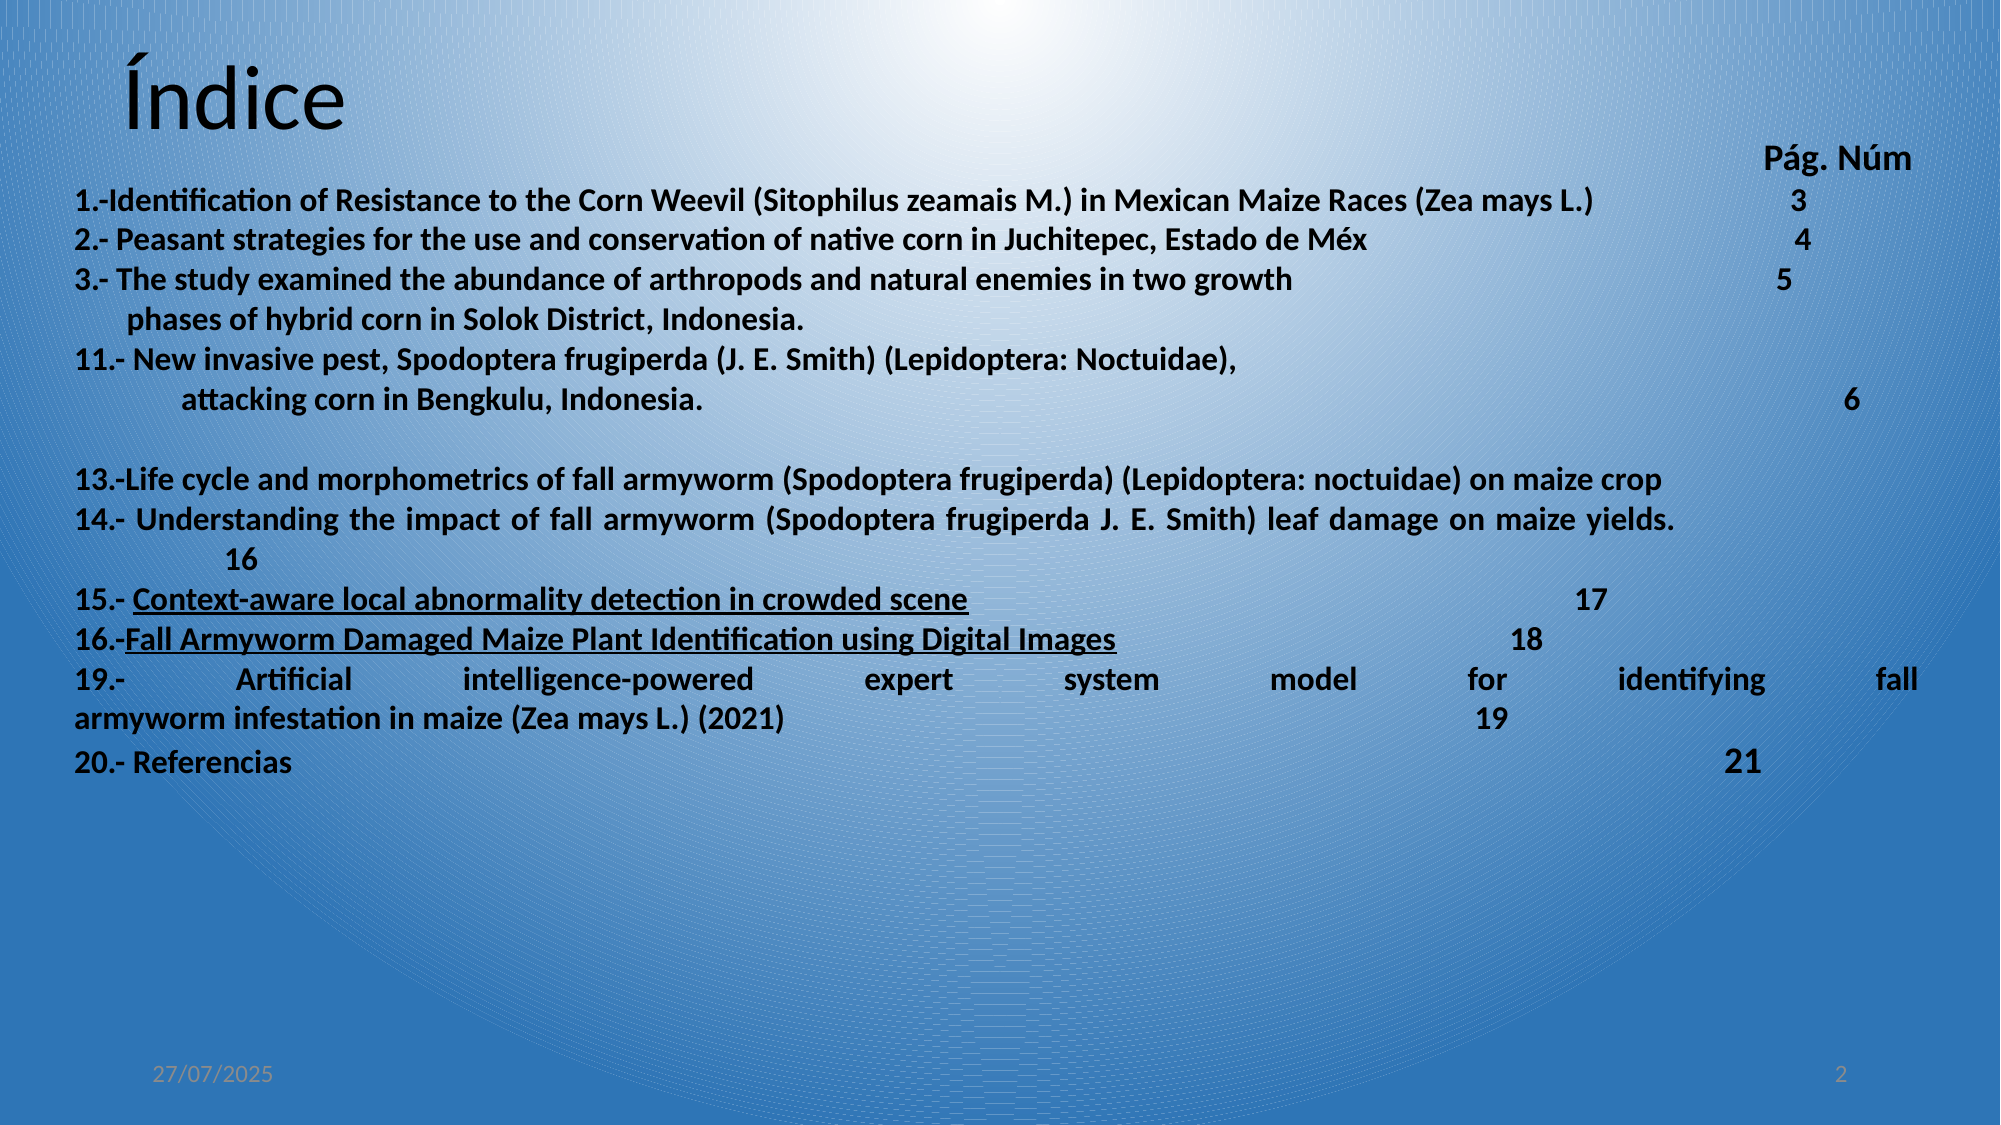

# Índice
   									                        Pág. Núm
1.-Identification of Resistance to the Corn Weevil (Sitophilus zeamais M.) in Mexican Maize Races (Zea mays L.)         3
2.- Peasant strategies for the use and conservation of native corn in Juchitepec, Estado de Méx                                                         4
3.- The study examined the abundance of arthropods and natural enemies in two growth                                     5
       phases of hybrid corn in Solok District, Indonesia.
11.- New invasive pest, Spodoptera frugiperda (J. E. Smith) (Lepidoptera: Noctuidae),
        attacking corn in Bengkulu, Indonesia.			                                                                        6
13.-Life cycle and morphometrics of fall armyworm (Spodoptera frugiperda) (Lepidoptera: noctuidae) on maize crop
14.- Understanding the impact of fall armyworm (Spodoptera frugiperda J. E. Smith) leaf damage on maize yields.			16
15.- Context-aware local abnormality detection in crowded scene					17
16.-Fall Armyworm Damaged Maize Plant Identification using Digital Images	                                                18
19.- Artificial intelligence-powered expert system model for identifying fall
armyworm infestation in maize (Zea mays L.) (2021)	                         19
20.- Referencias 										21

27/07/2025
2